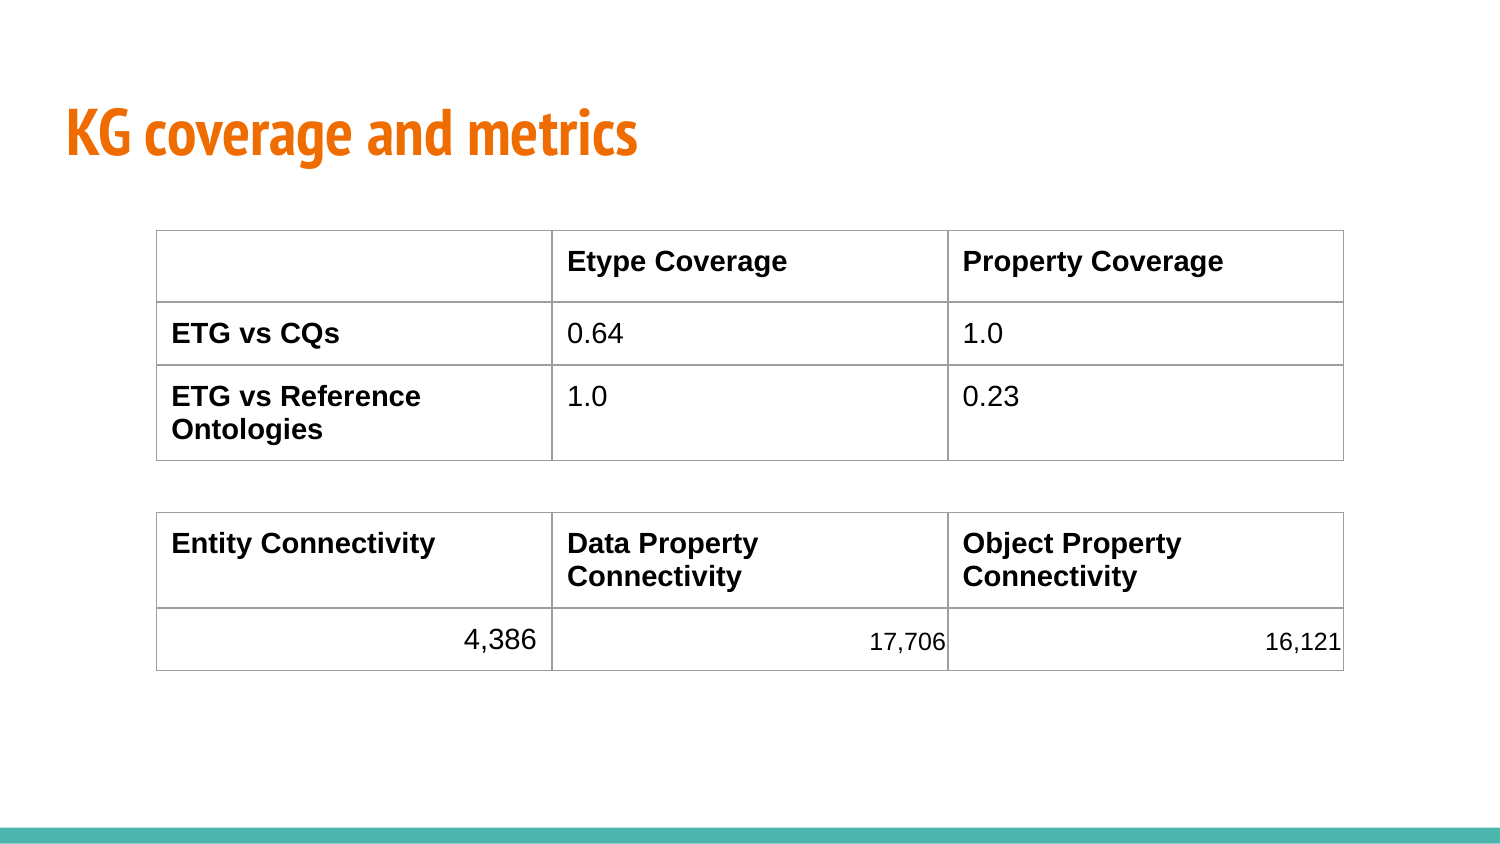

# KG coverage and metrics
|  | Etype Coverage | Property Coverage |
| --- | --- | --- |
| ETG vs CQs | 0.64 | 1.0 |
| ETG vs Reference Ontologies | 1.0 | 0.23 |
| Entity Connectivity | Data Property Connectivity | Object Property Connectivity |
| --- | --- | --- |
| 4,386 | 17,706 | 16,121 |